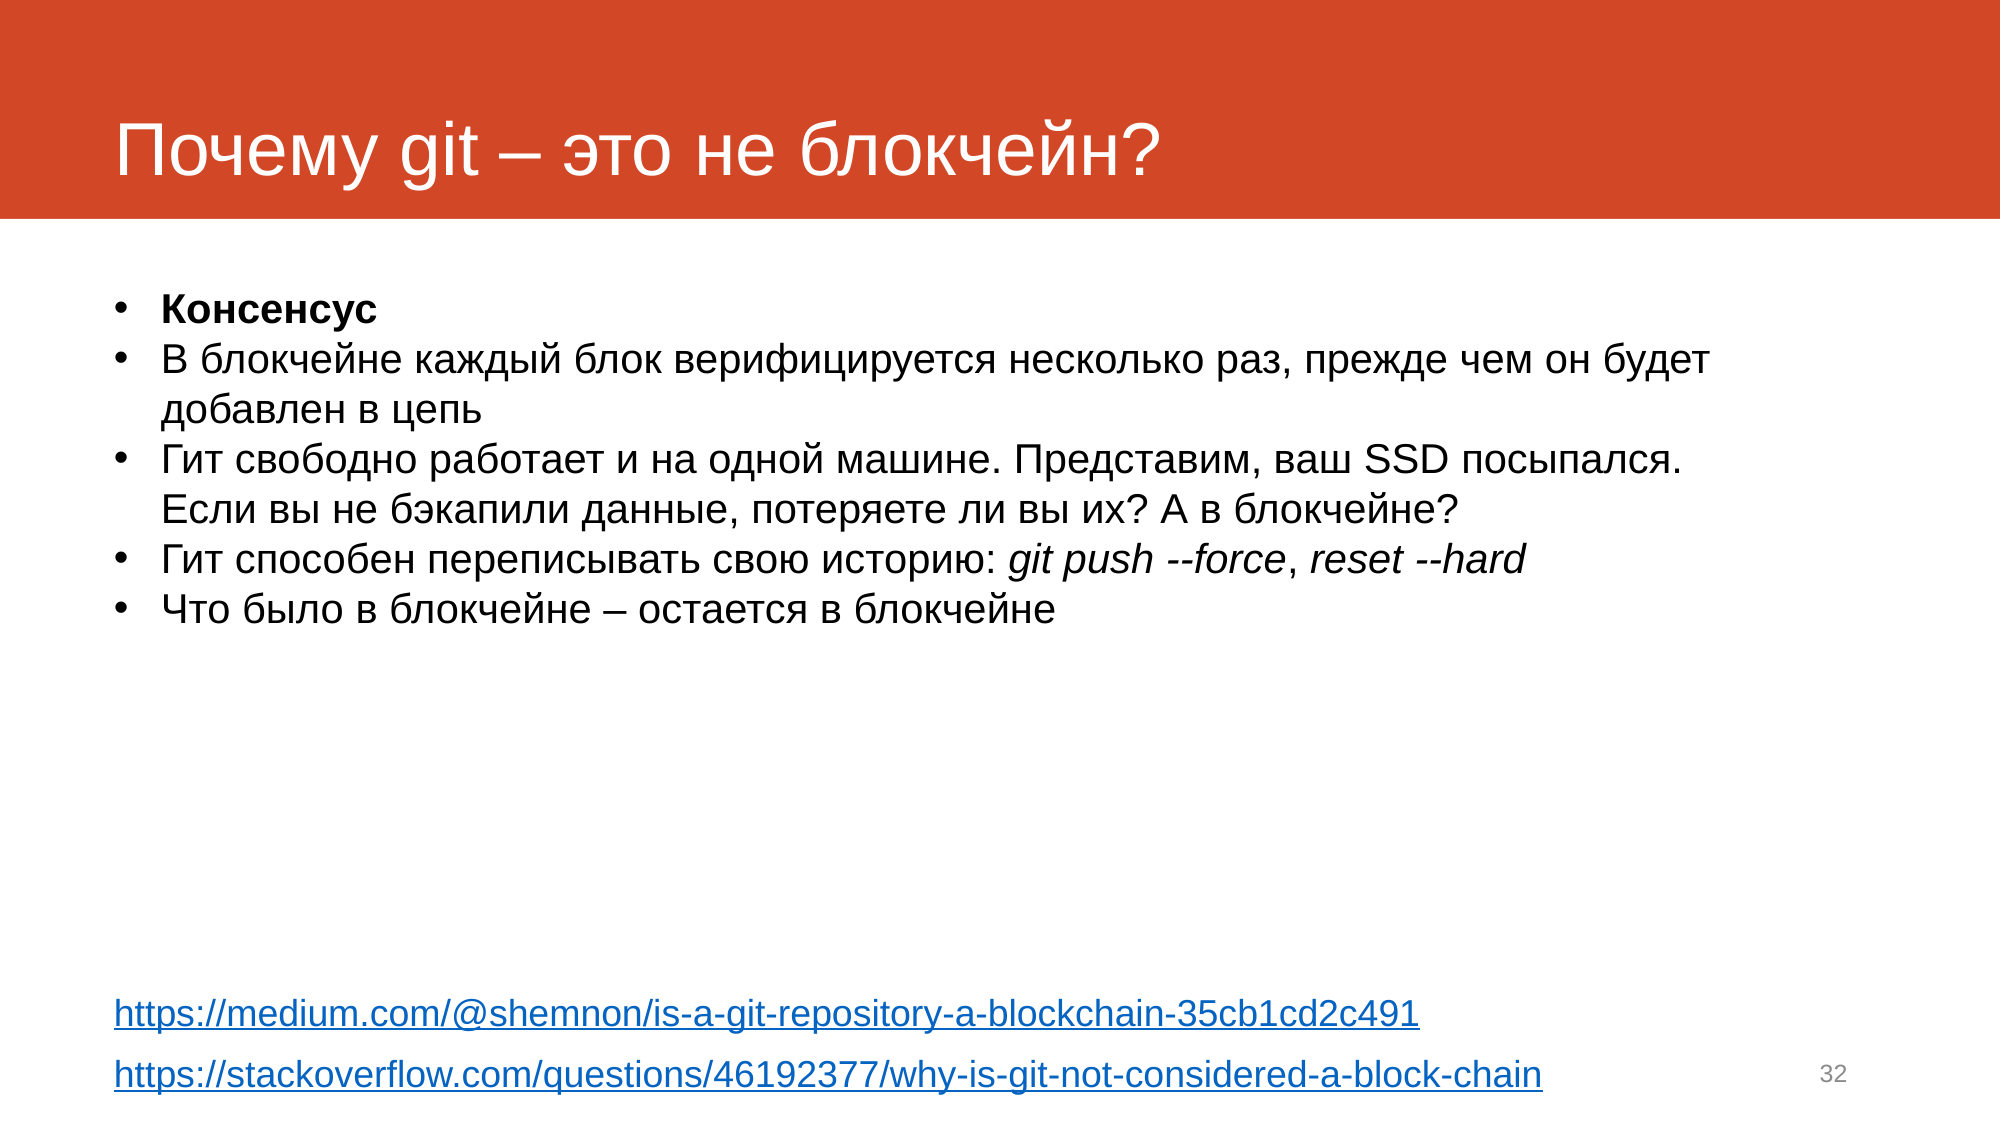

# Почему git – это не блокчейн?
Консенсус
В блокчейне каждый блок верифицируется несколько раз, прежде чем он будет добавлен в цепь
Гит свободно работает и на одной машине. Представим, ваш SSD посыпался. Если вы не бэкапили данные, потеряете ли вы их? А в блокчейне?
Гит способен переписывать свою историю: git push --force, reset --hard
Что было в блокчейне – остается в блокчейне

https://medium.com/@shemnon/is-a-git-repository-a-blockchain-35cb1cd2c491
https://stackoverflow.com/questions/46192377/why-is-git-not-considered-a-block-chain
32